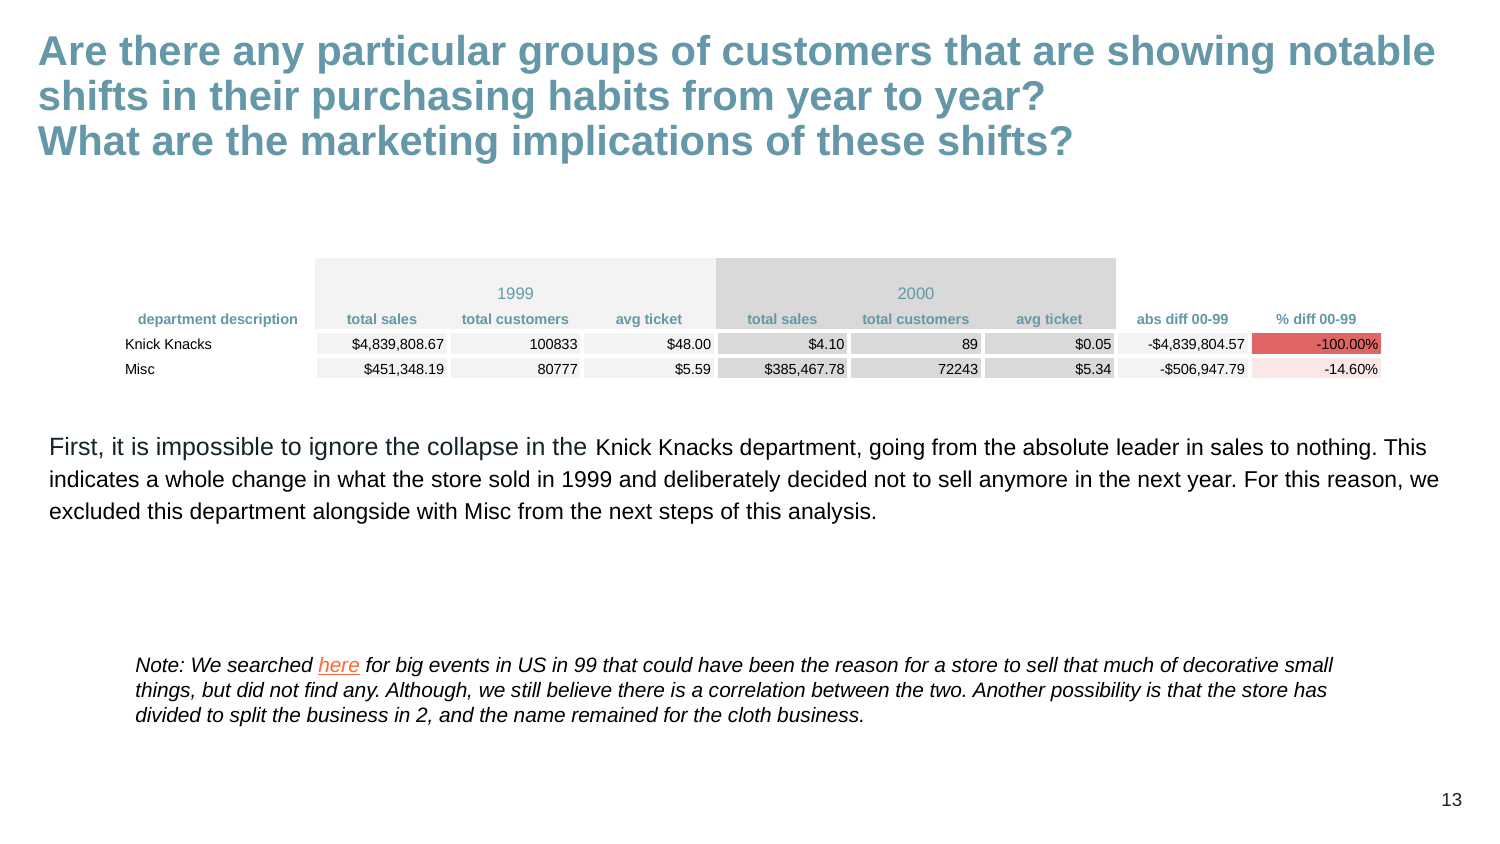

# Are there any particular groups of customers that are showing notable shifts in their purchasing habits from year to year?
What are the marketing implications of these shifts?
|  | 1999 |  |  | 2000 |  |  |  |  |
| --- | --- | --- | --- | --- | --- | --- | --- | --- |
| department description | total sales | total customers | avg ticket | total sales | total customers | avg ticket | abs diff 00-99 | % diff 00-99 |
| Knick Knacks | $4,839,808.67 | 100833 | $48.00 | $4.10 | 89 | $0.05 | -$4,839,804.57 | -100.00% |
| Misc | $451,348.19 | 80777 | $5.59 | $385,467.78 | 72243 | $5.34 | -$506,947.79 | -14.60% |
First, it is impossible to ignore the collapse in the Knick Knacks department, going from the absolute leader in sales to nothing. This indicates a whole change in what the store sold in 1999 and deliberately decided not to sell anymore in the next year. For this reason, we excluded this department alongside with Misc from the next steps of this analysis.
Note: We searched here for big events in US in 99 that could have been the reason for a store to sell that much of decorative small things, but did not find any. Although, we still believe there is a correlation between the two. Another possibility is that the store has divided to split the business in 2, and the name remained for the cloth business.